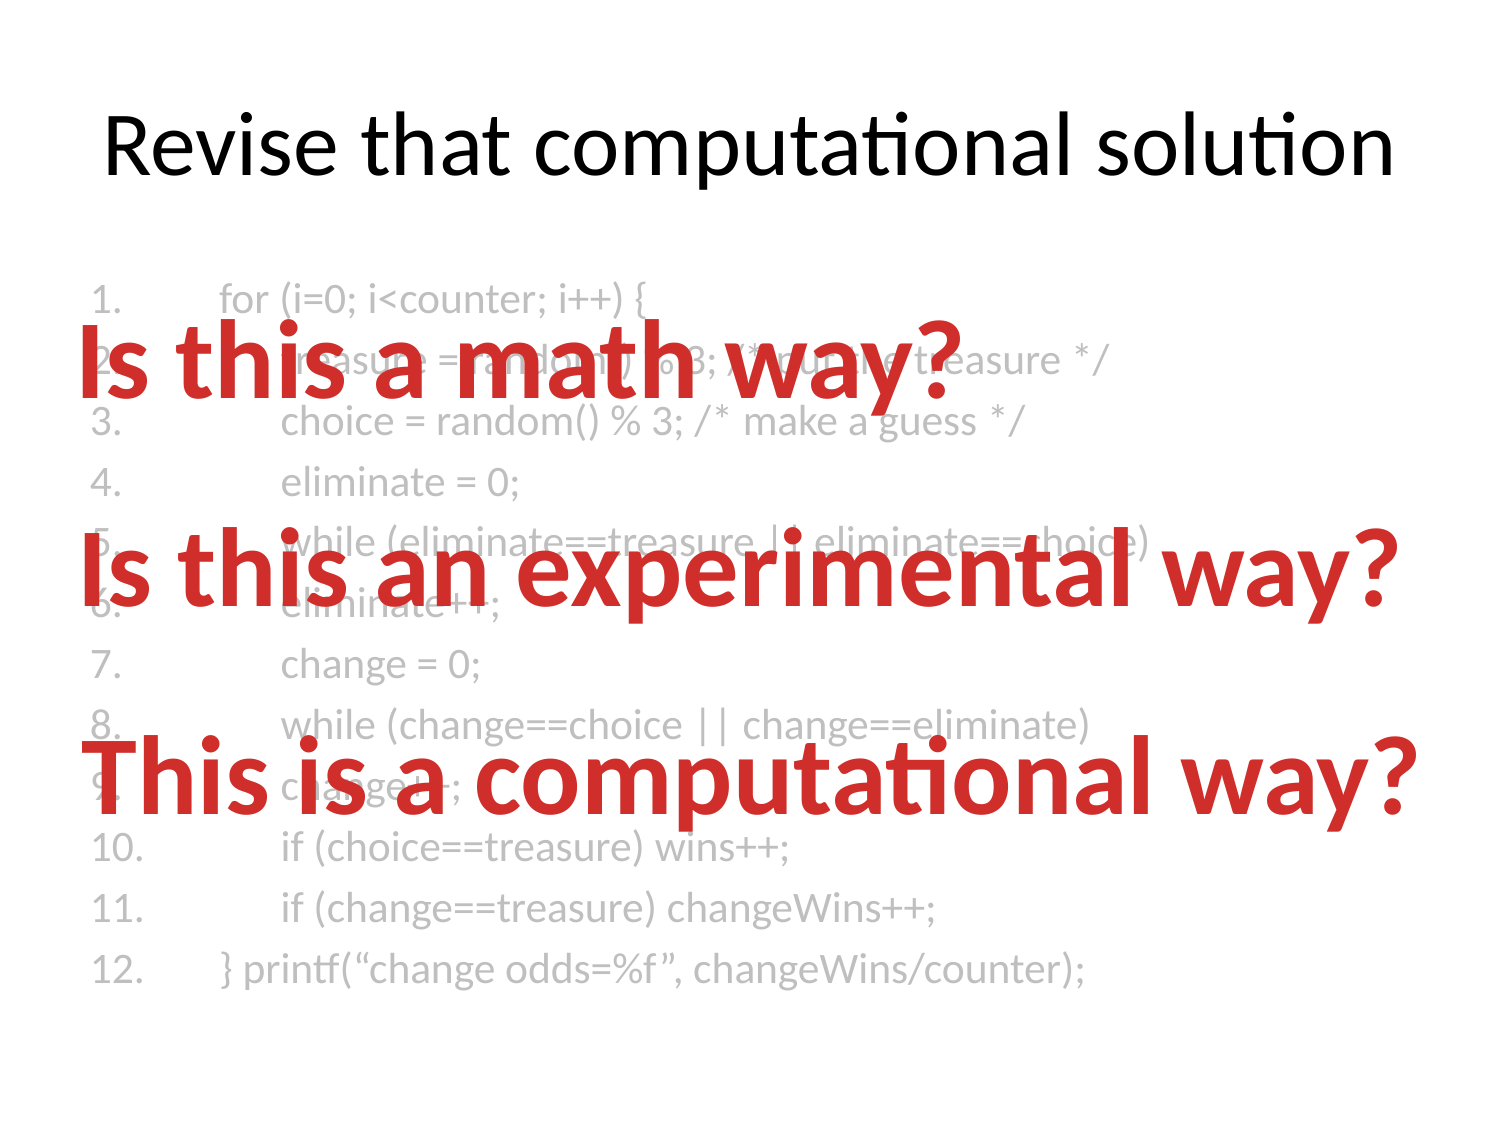

# Revise that computational solution
for (i=0; i<counter; i++) {
	treasure = random() % 3; /* put the treasure */
  	choice = random() % 3; /* make a guess */
  	eliminate = 0;
  	while (eliminate==treasure || eliminate==choice)
		eliminate++;
  	change = 0;
  	while (change==choice || change==eliminate)
		change++;
  	if (choice==treasure) wins++;
  	if (change==treasure) changeWins++;
} printf(“change odds=%f”, changeWins/counter);

Is this a math way?
Is this an experimental way?
This is a computational way?